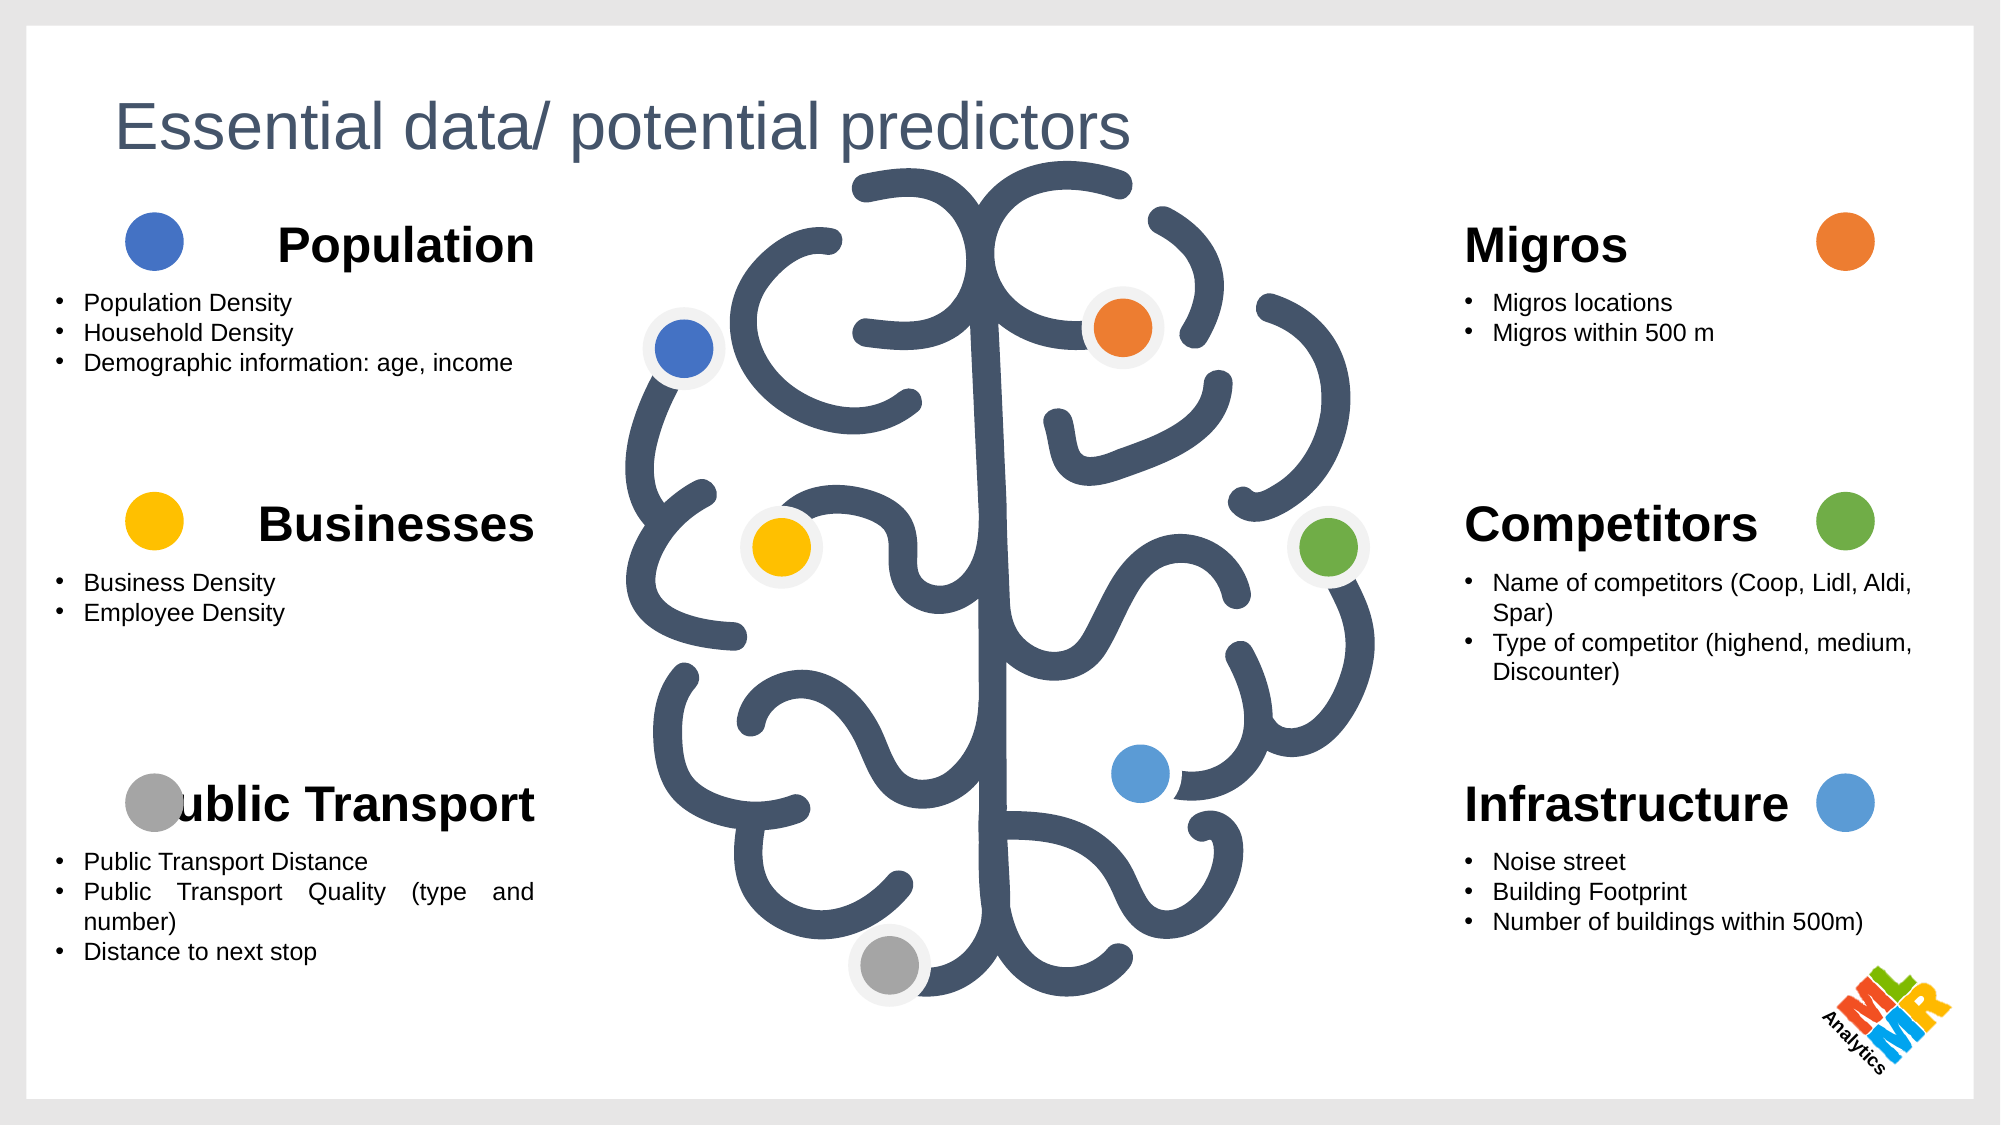

# Essential data/ potential predictors

Population
Population Density
Household Density
Demographic information: age, income
Migros
Migros locations
Migros within 500 m

Businesses
Business Density
Employee Density
Competitors
Name of competitors (Coop, Lidl, Aldi, Spar)
Type of competitor (highend, medium, Discounter)

Public Transport
Public Transport Distance
Public Transport Quality (type and number)
Distance to next stop

Infrastructure
Noise street
Building Footprint
Number of buildings within 500m)